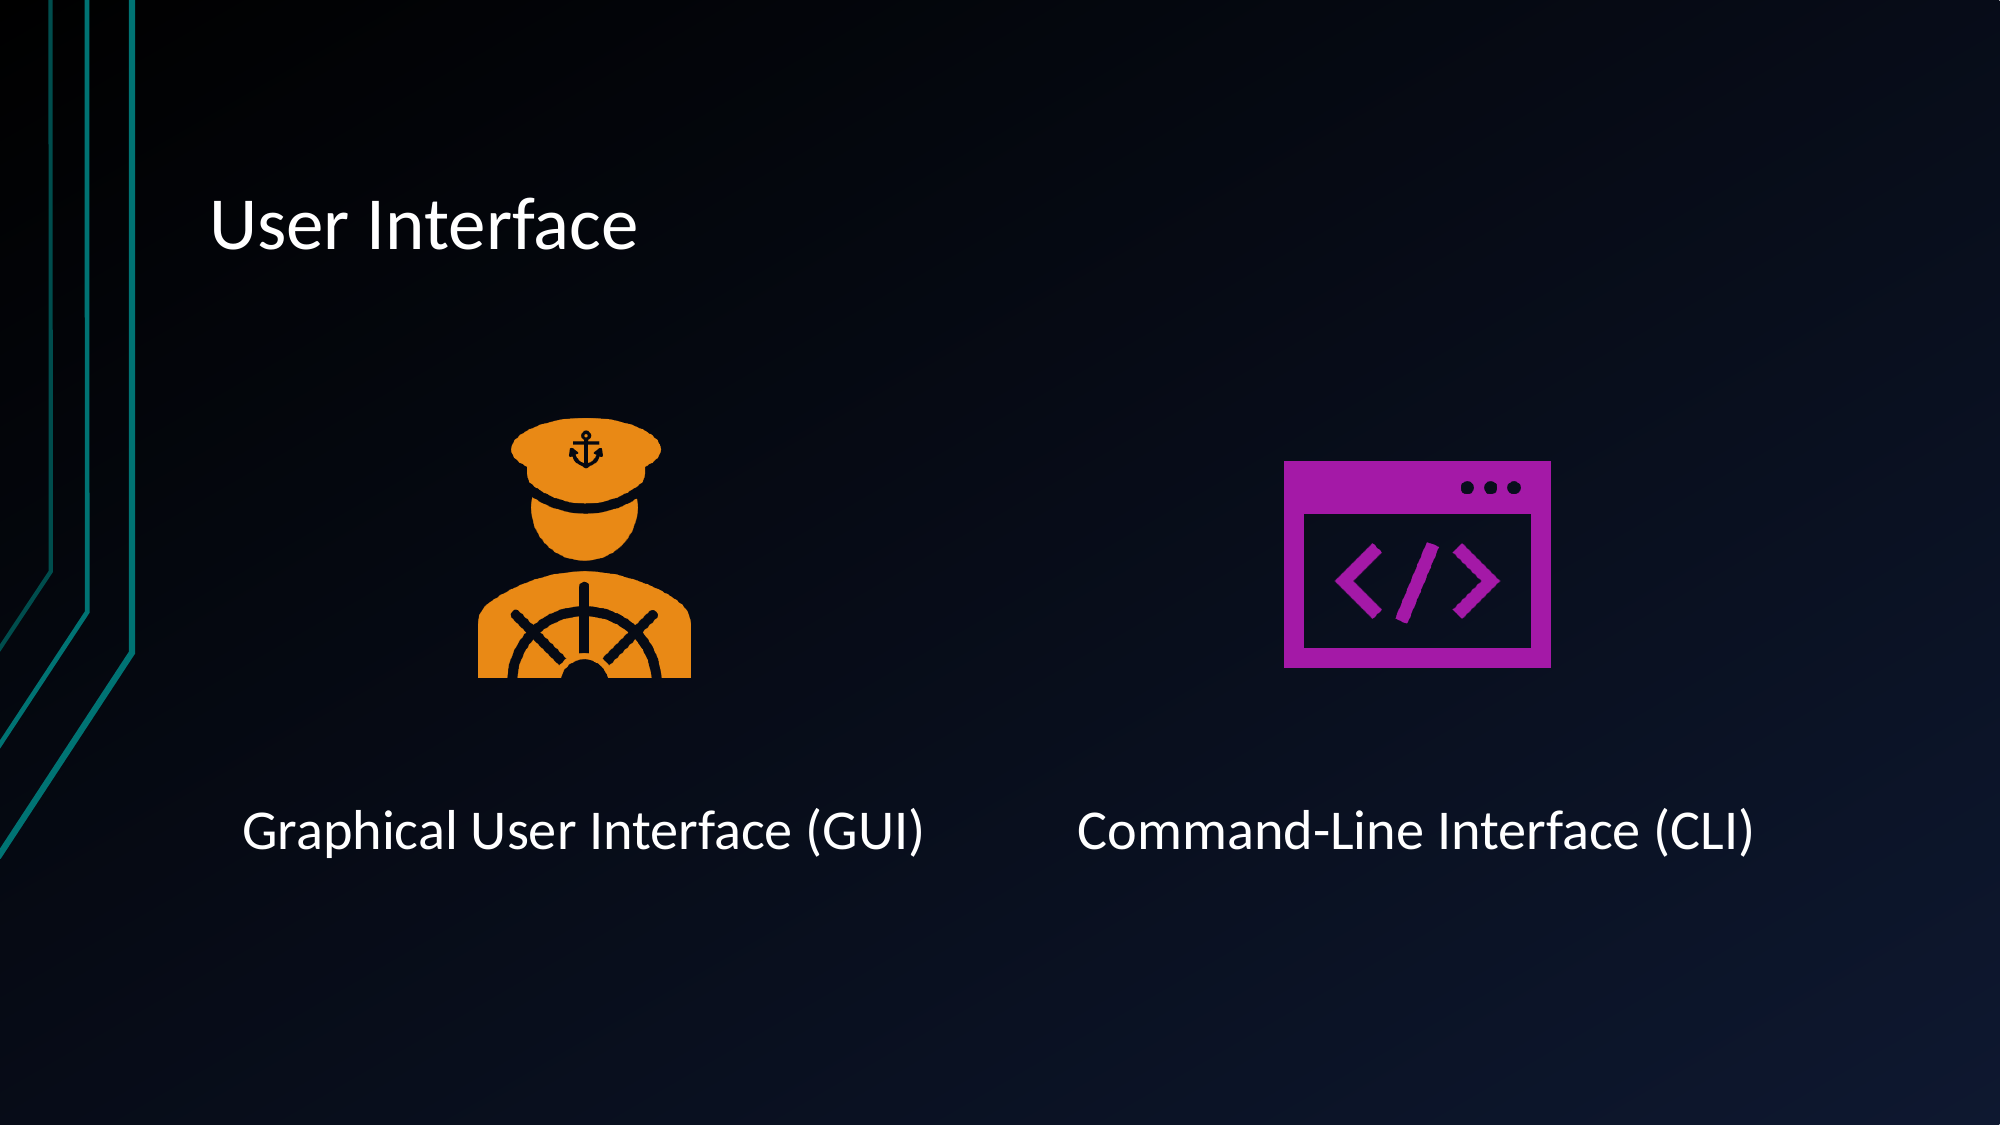

# User Interface
Graphical User Interface (GUI)
Command-Line Interface (CLI)